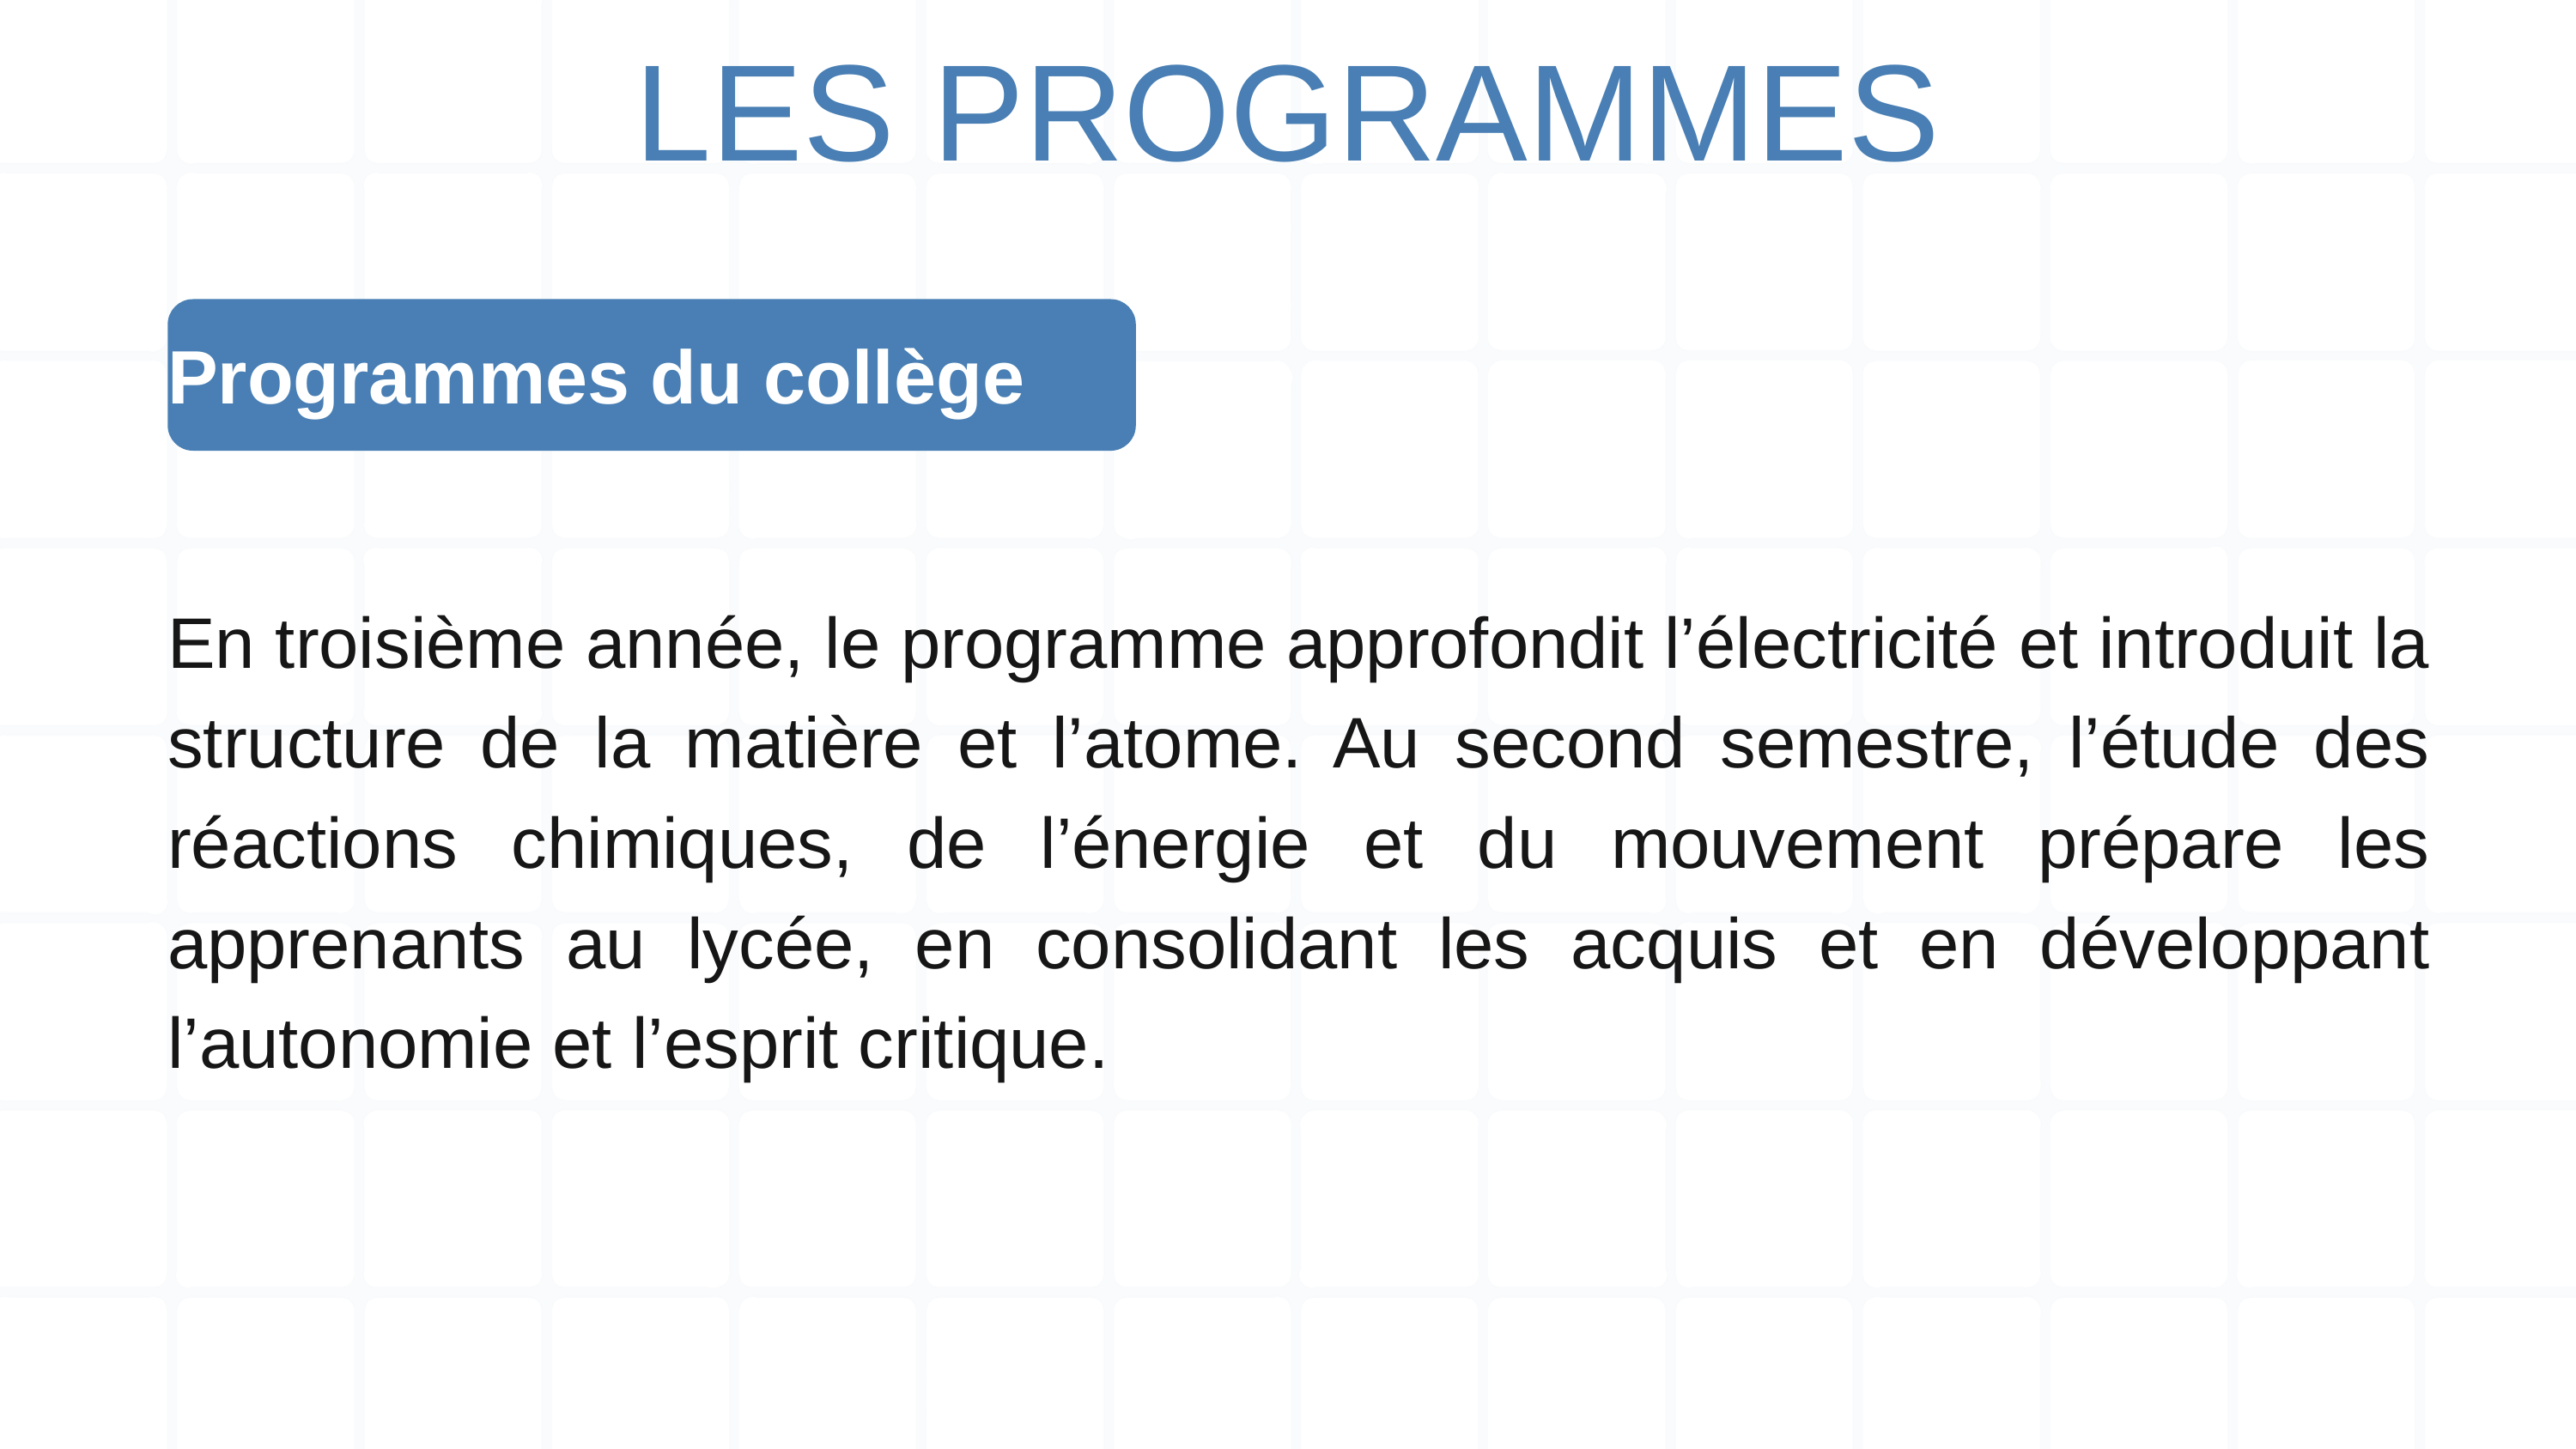

LES PROGRAMMES

Programmes du collège
En troisième année, le programme approfondit l’électricité et introduit la structure de la matière et l’atome. Au second semestre, l’étude des réactions chimiques, de l’énergie et du mouvement prépare les apprenants au lycée, en consolidant les acquis et en développant l’autonomie et l’esprit critique.